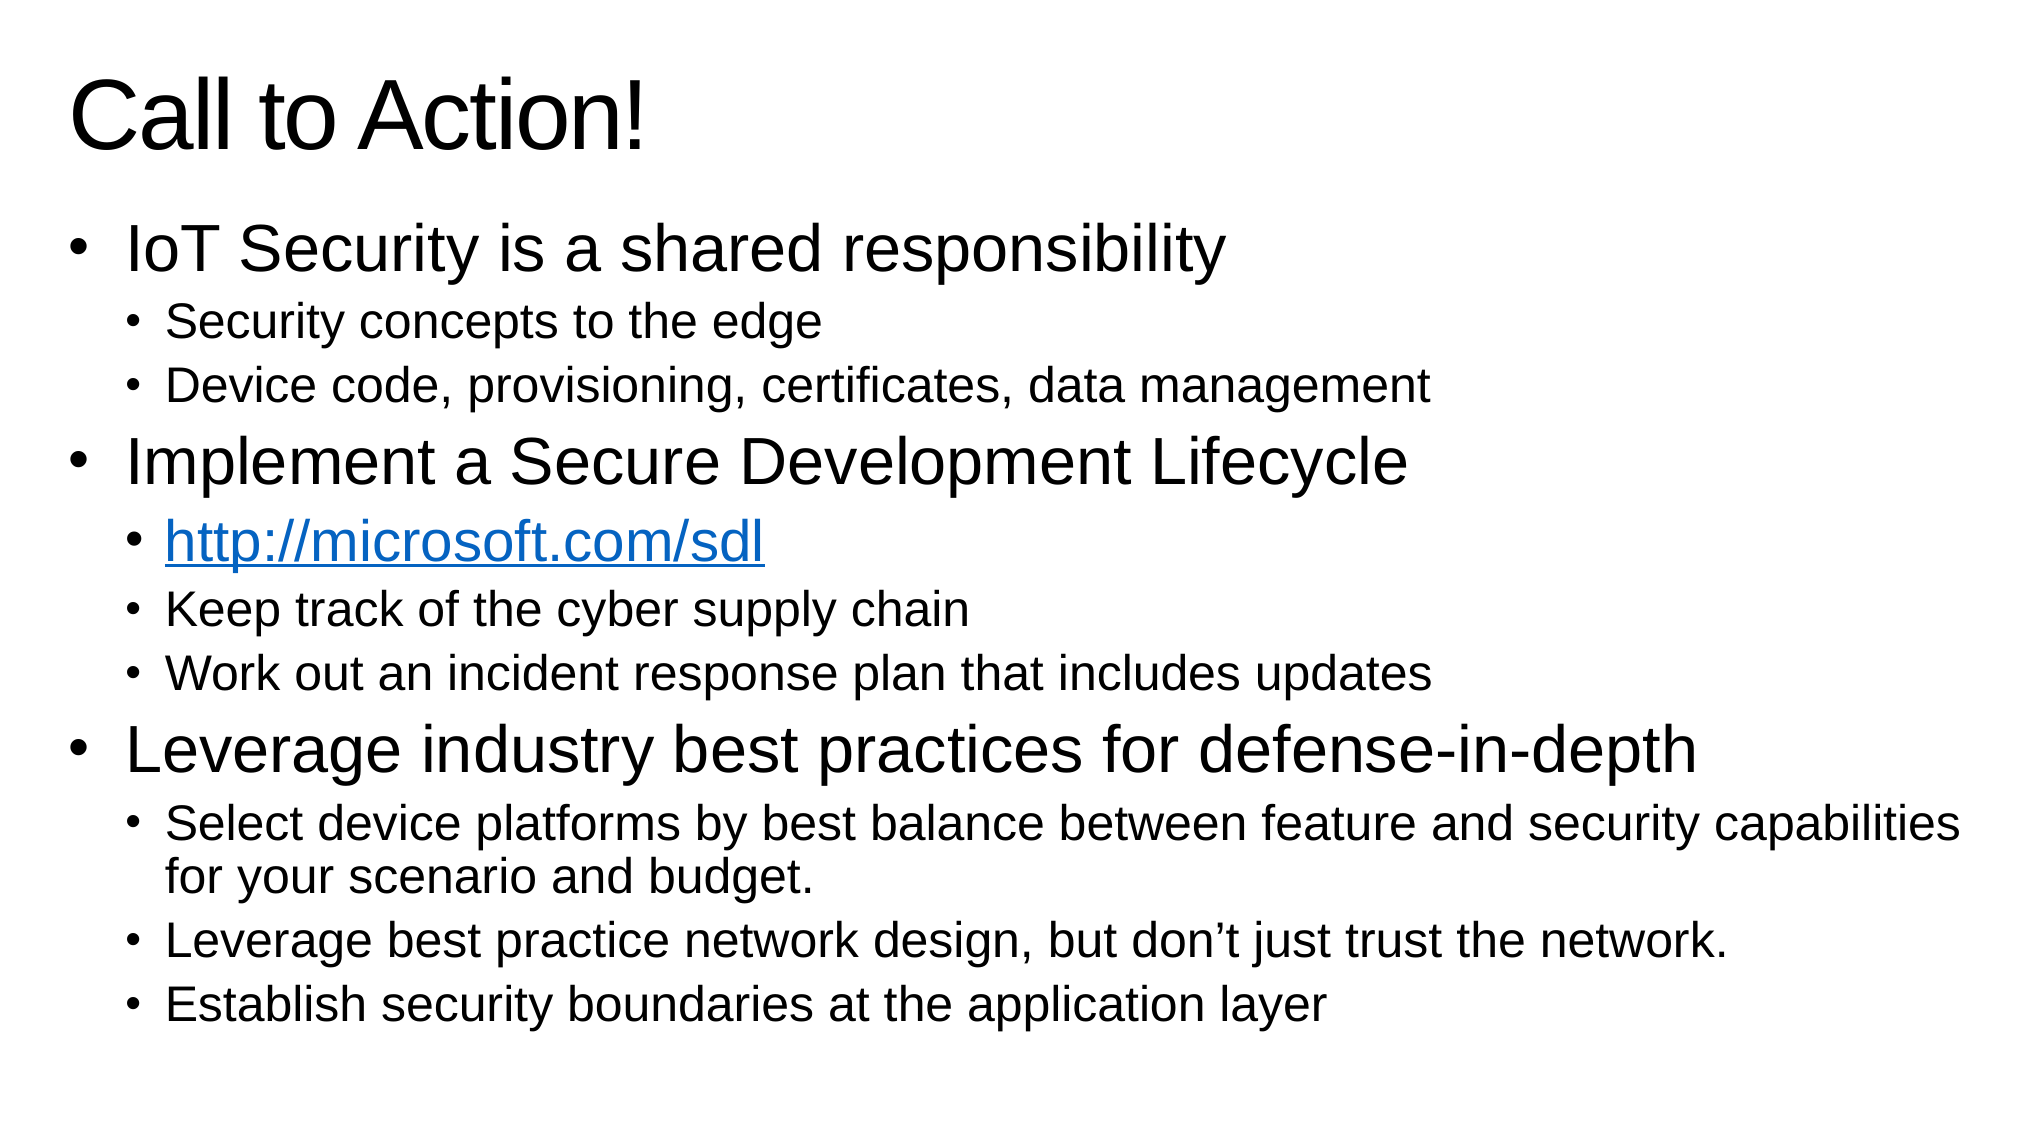

# Call to Action!
IoT Security is a shared responsibility
Security concepts to the edge
Device code, provisioning, certificates, data management
Implement a Secure Development Lifecycle
http://microsoft.com/sdl
Keep track of the cyber supply chain
Work out an incident response plan that includes updates
Leverage industry best practices for defense-in-depth
Select device platforms by best balance between feature and security capabilities for your scenario and budget.
Leverage best practice network design, but don’t just trust the network.
Establish security boundaries at the application layer